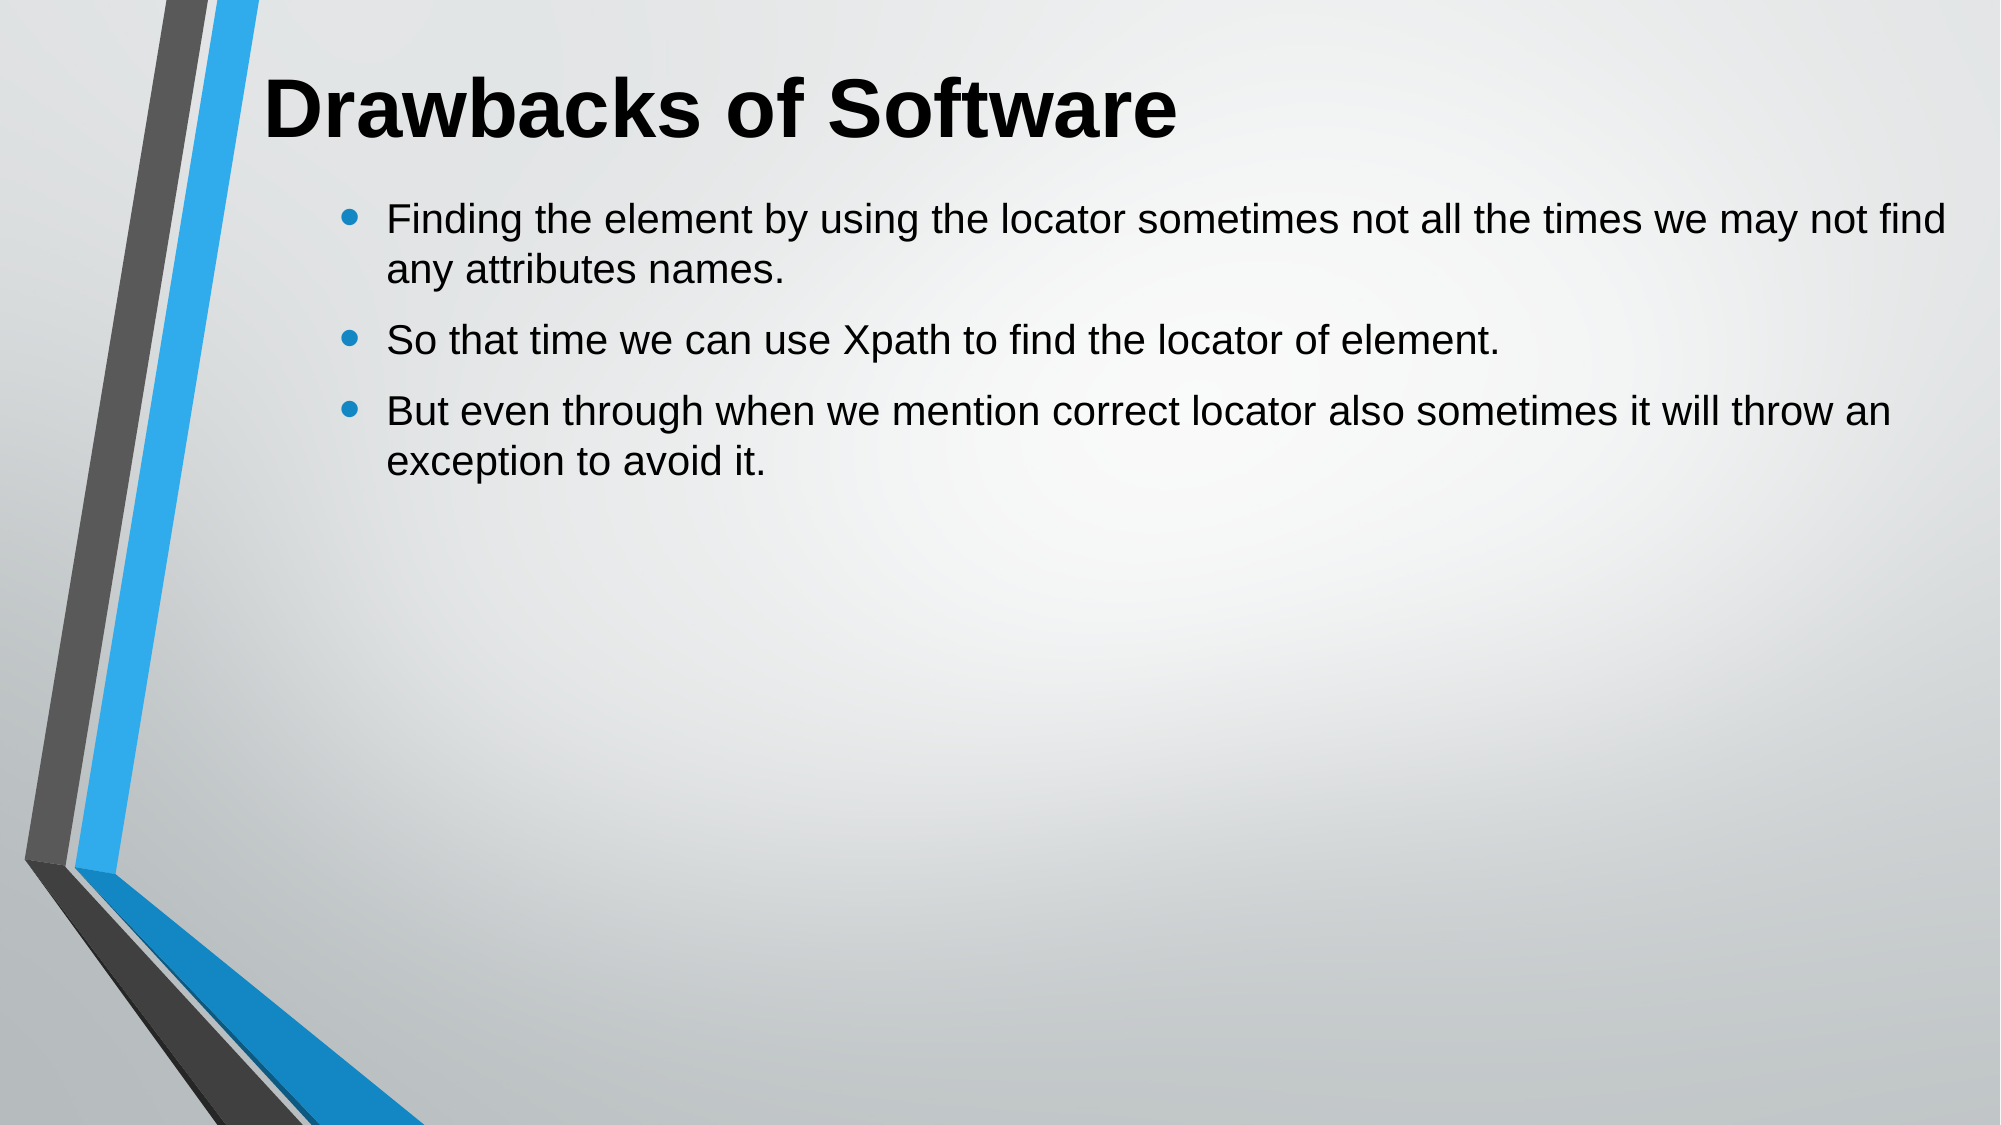

# Drawbacks of Software
Finding the element by using the locator sometimes not all the times we may not find any attributes names.
So that time we can use Xpath to find the locator of element.
But even through when we mention correct locator also sometimes it will throw an exception to avoid it.